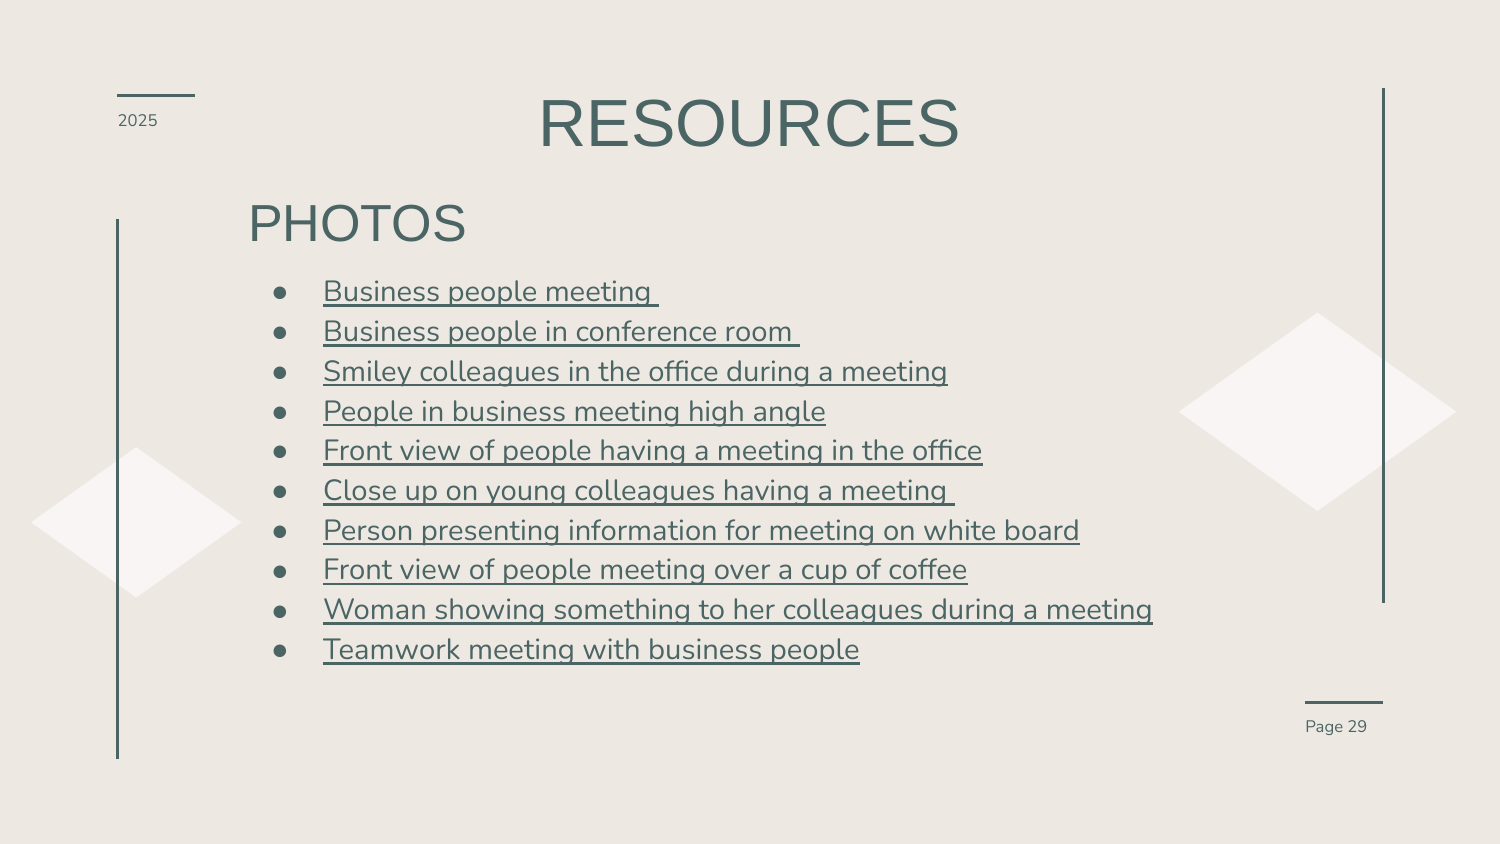

# RESOURCES
2025
PHOTOS
Business people meeting
Business people in conference room
Smiley colleagues in the office during a meeting
People in business meeting high angle
Front view of people having a meeting in the office
Close up on young colleagues having a meeting
Person presenting information for meeting on white board
Front view of people meeting over a cup of coffee
Woman showing something to her colleagues during a meeting
Teamwork meeting with business people
Page 29